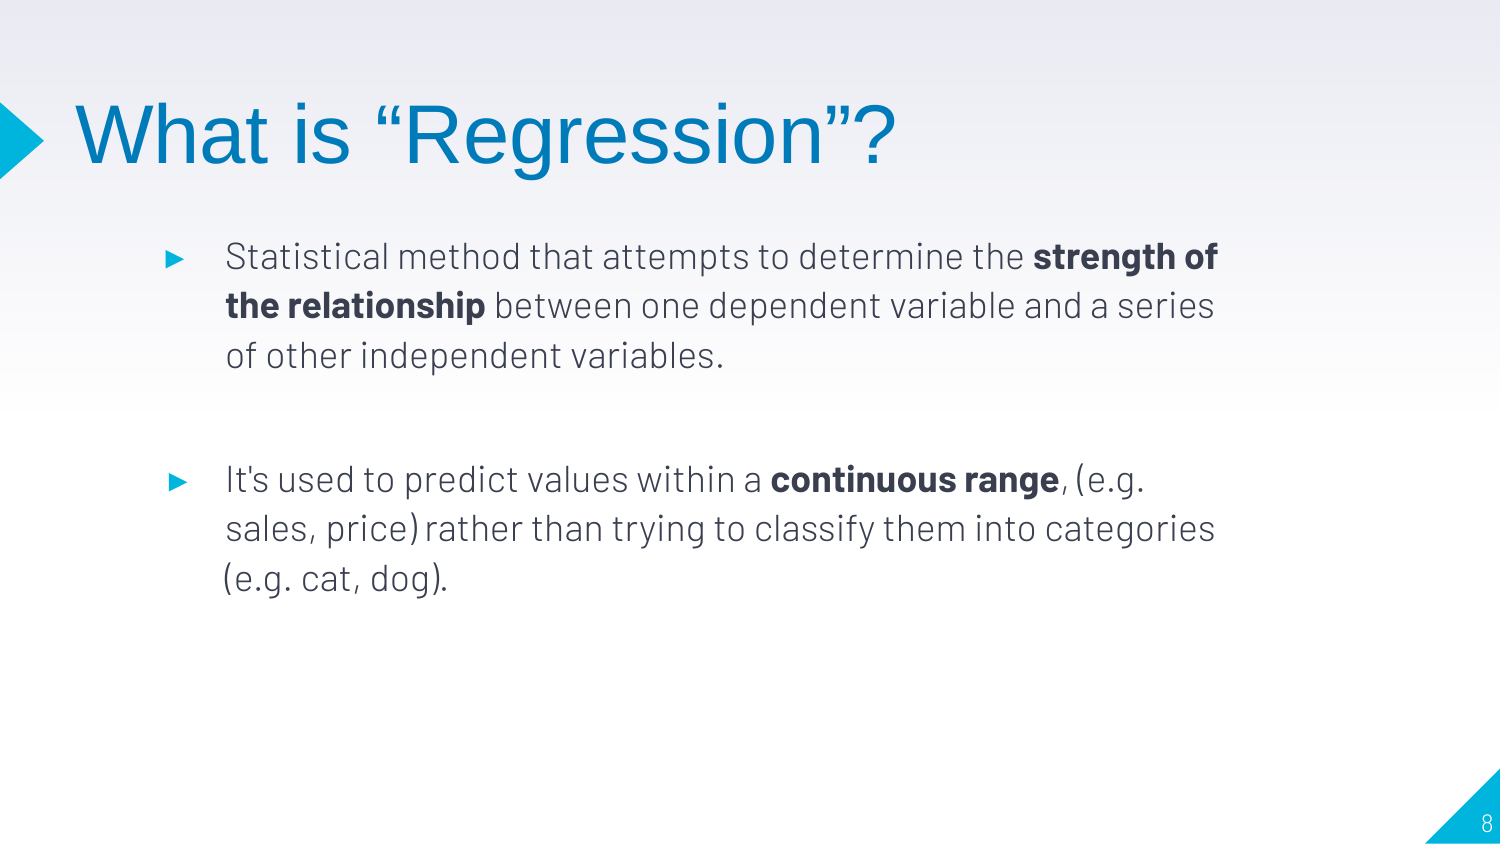

# What is “Regression”?
Statistical method that attempts to determine the strength of the relationship between one dependent variable and a series of other independent variables.

It's used to predict values within a continuous range, (e.g. sales, price) rather than trying to classify them into categories (e.g. cat, dog).
8